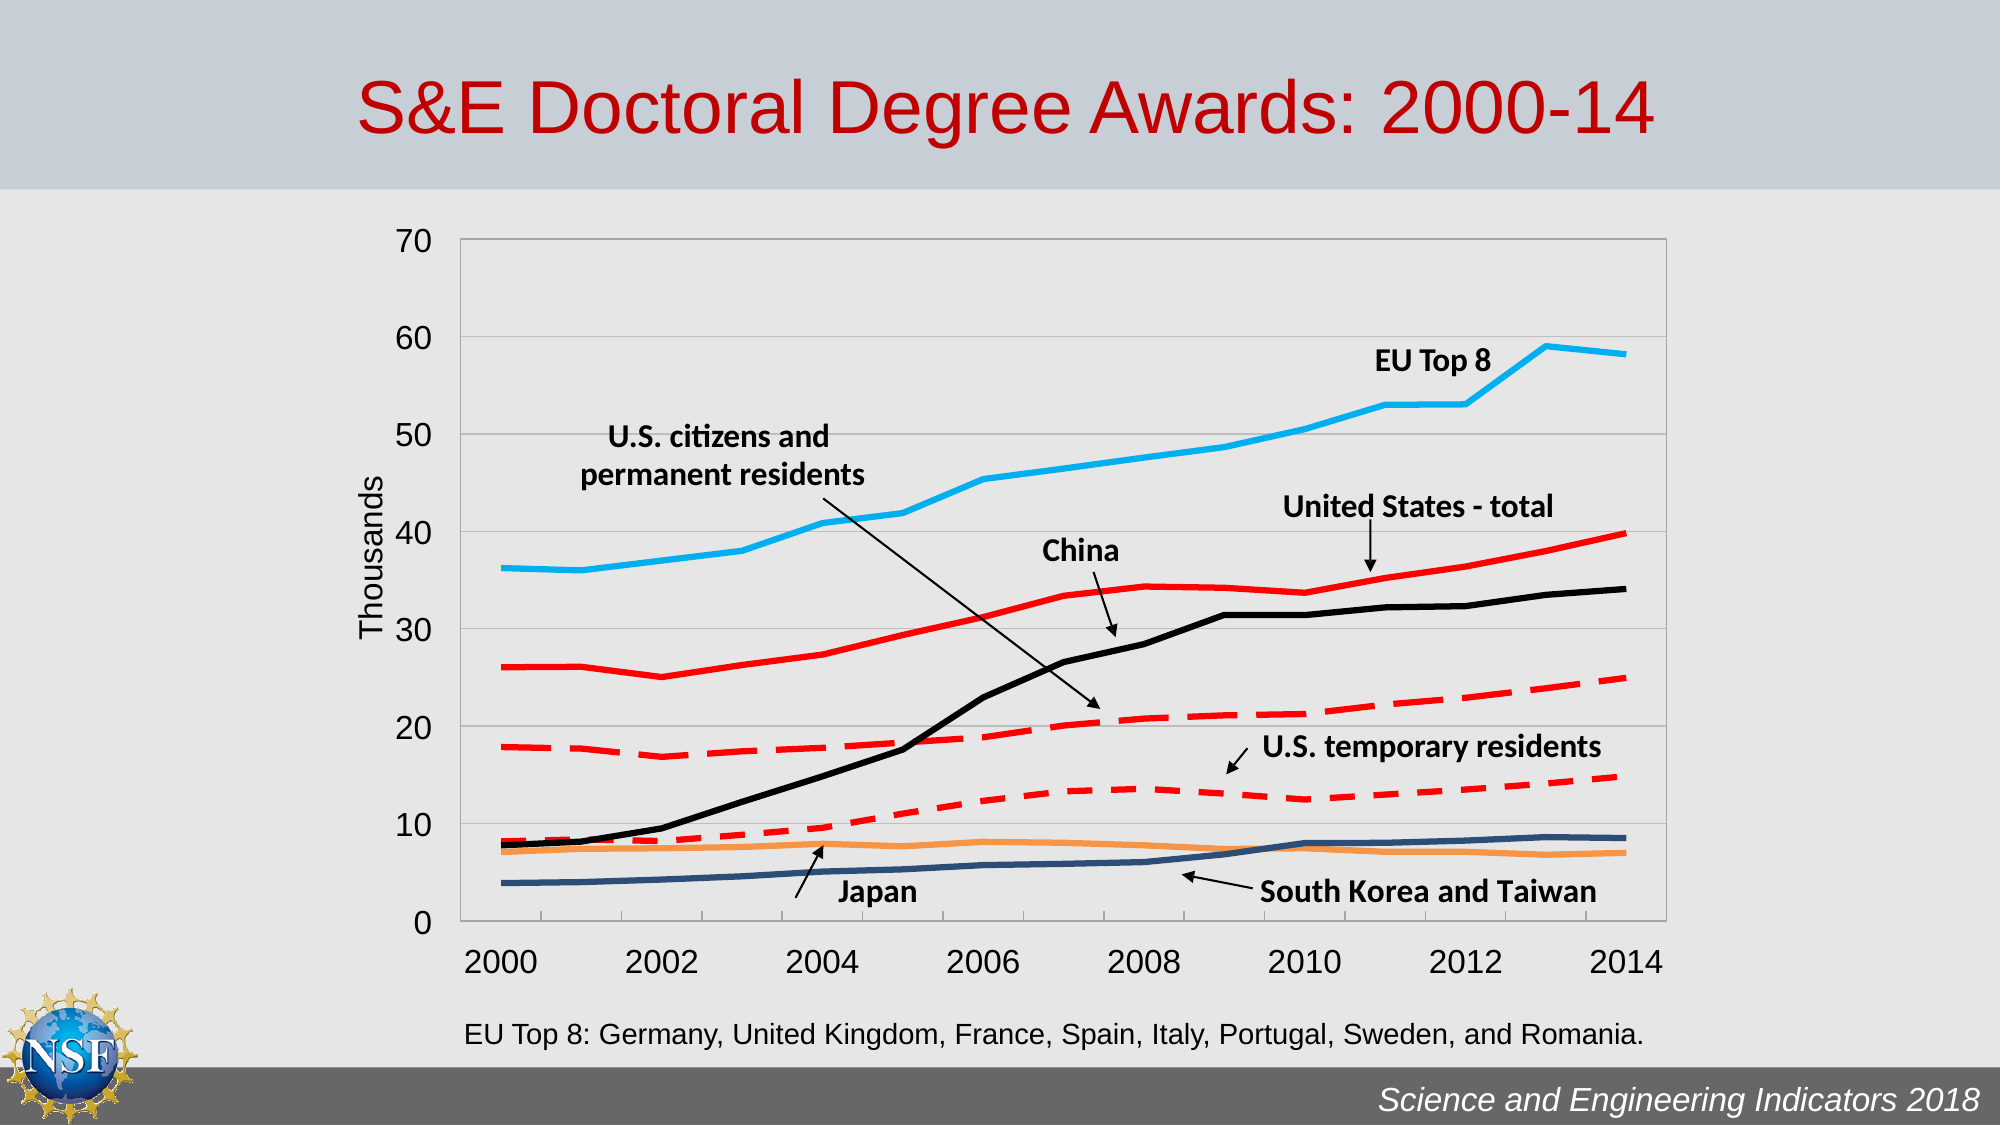

S&E
Doctoral Degree
Awards:
2000-14
70

60

EU Top 8

50
U.S. citizens and

permanent residents
United States - total

40

China

Thousands

30

20

U.S. temporary residents

10

Japan                                             South Korea and Taiwan

0

2000
2002
2004
2006
2008
2010
2012
2014

EU Top 8: Germany, United Kingdom, France, Spain, Italy, Portugal, Sweden, and Romania.

Science and Engineering Indicators 2018